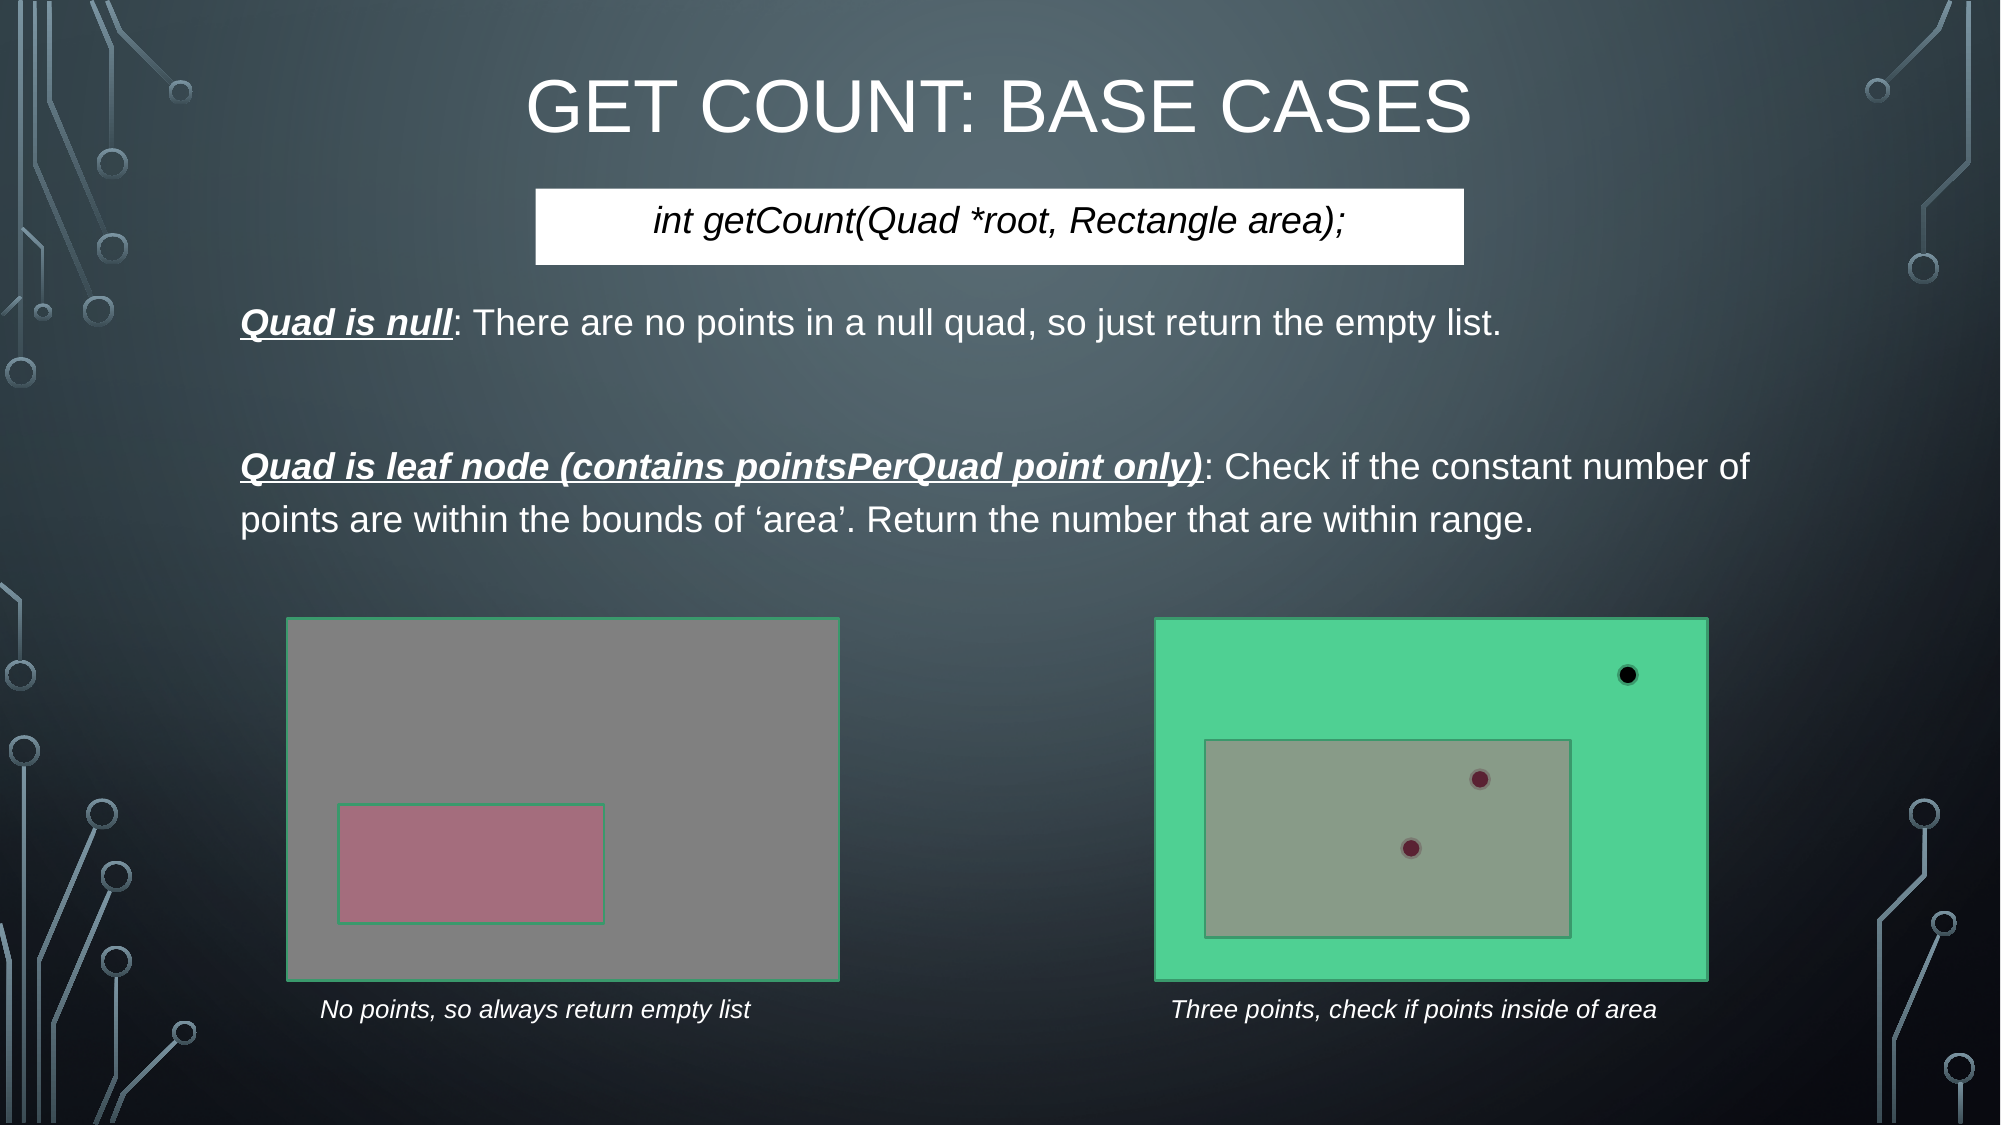

# Get Count: Base Cases
int getCount(Quad *root, Rectangle area);
Quad is null: There are no points in a null quad, so just return the empty list.

Quad is leaf node (contains pointsPerQuad point only): Check if the constant number of points are within the bounds of ‘area’. Return the number that are within range.

No points, so always return empty list
Three points, check if points inside of area